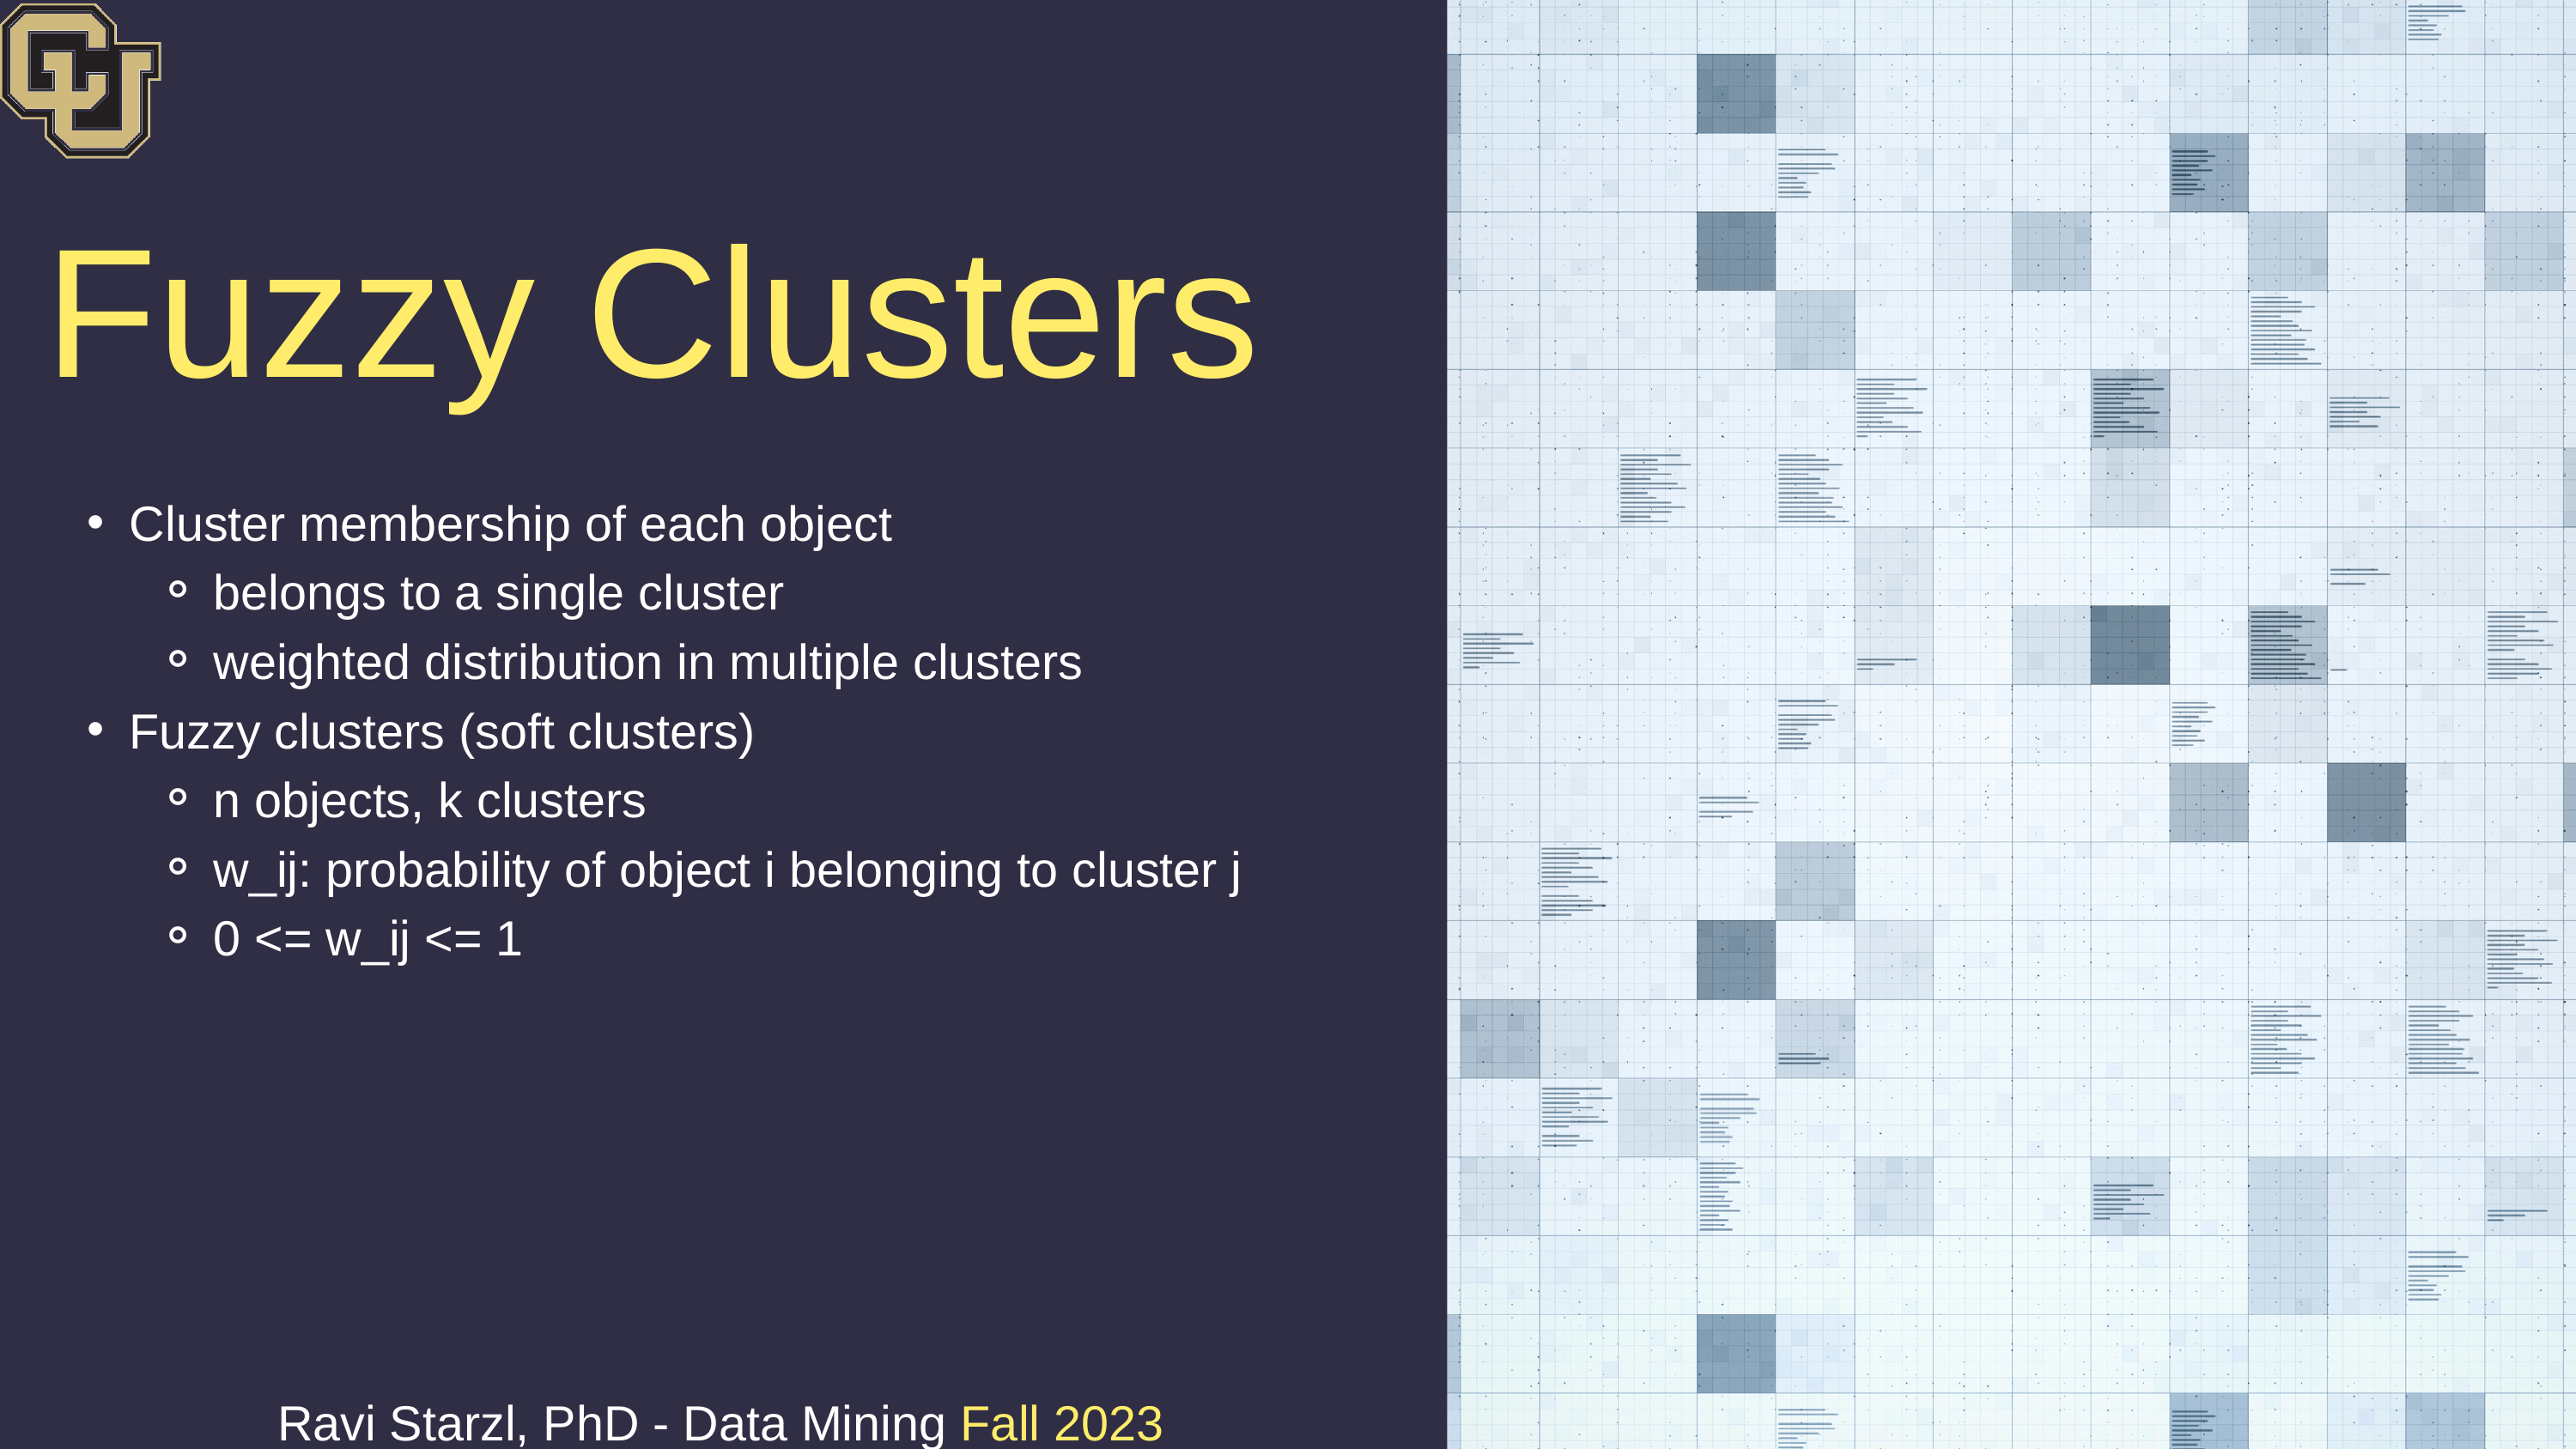

Fuzzy Clusters
Cluster membership of each object
belongs to a single cluster
weighted distribution in multiple clusters
Fuzzy clusters (soft clusters)
n objects, k clusters
w_ij: probability of object i belonging to cluster j
0 <= w_ij <= 1
Ravi Starzl, PhD - Data Mining Fall 2023